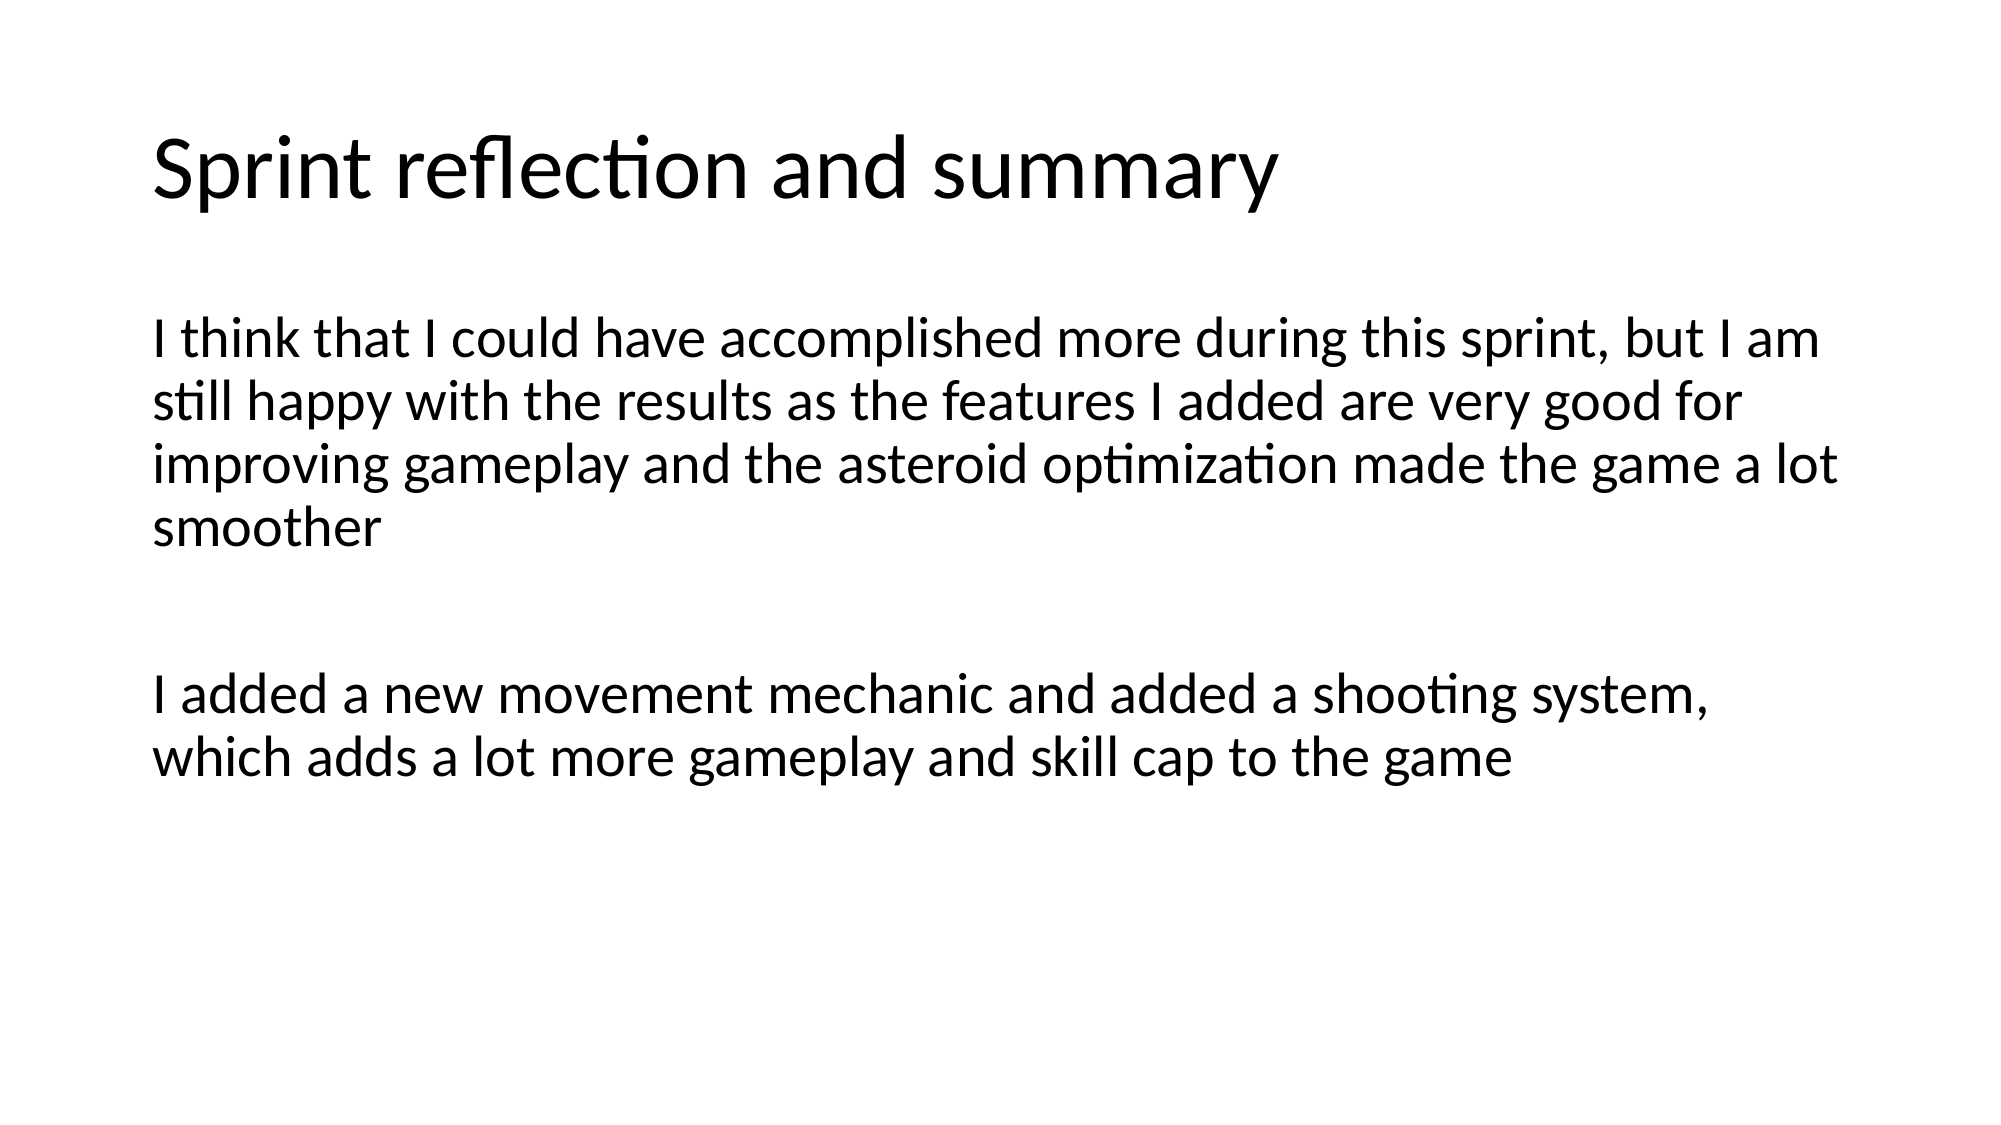

# Sprint reflection and summary
I think that I could have accomplished more during this sprint, but I am still happy with the results as the features I added are very good for improving gameplay and the asteroid optimization made the game a lot smoother

I added a new movement mechanic and added a shooting system, which adds a lot more gameplay and skill cap to the game